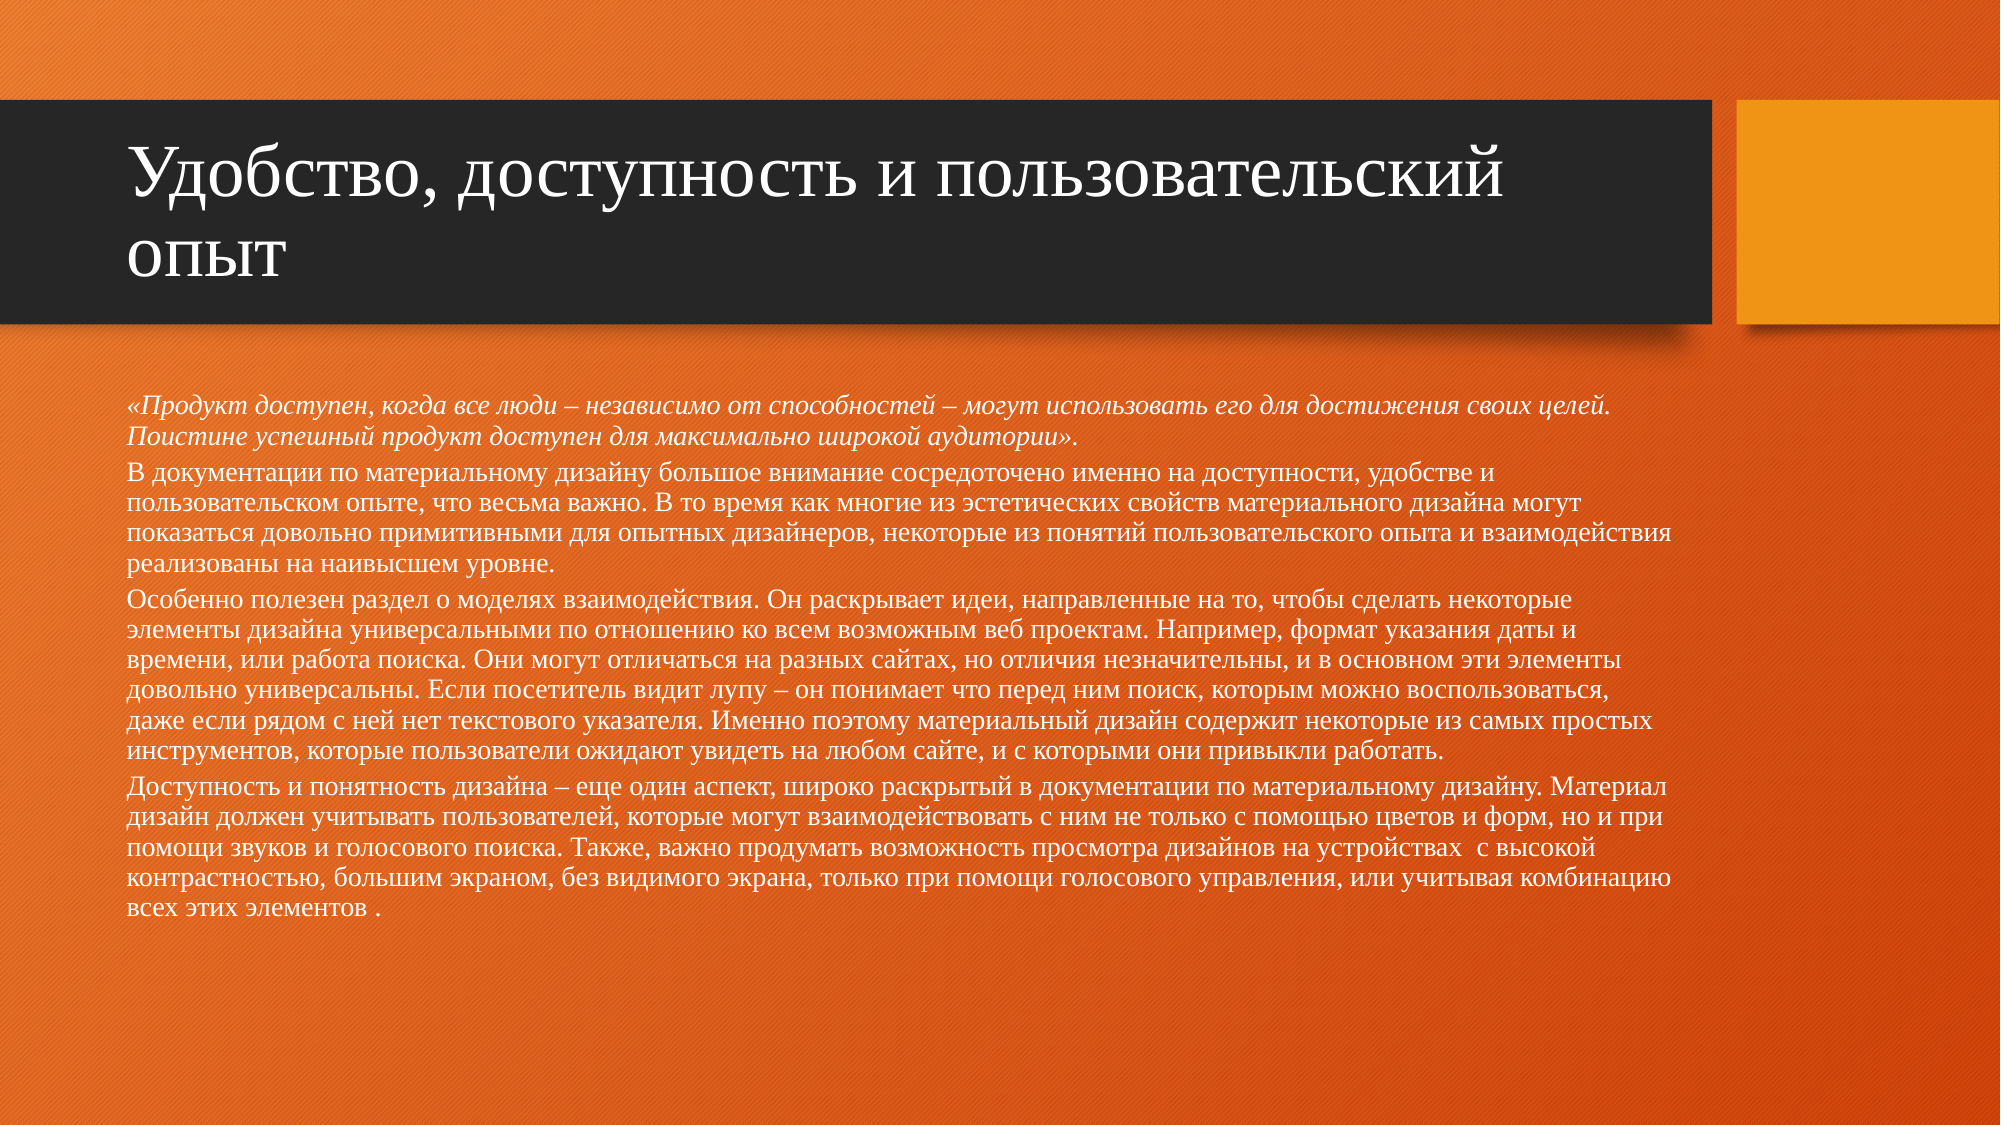

# Удобство, доступность и пользовательский опыт
«Продукт доступен, когда все люди – независимо от способностей – могут использовать его для достижения своих целей. Поистине успешный продукт доступен для максимально широкой аудитории».
В документации по материальному дизайну большое внимание сосредоточено именно на доступности, удобстве и пользовательском опыте, что весьма важно. В то время как многие из эстетических свойств материального дизайна могут показаться довольно примитивными для опытных дизайнеров, некоторые из понятий пользовательского опыта и взаимодействия реализованы на наивысшем уровне.
Особенно полезен раздел о моделях взаимодействия. Он раскрывает идеи, направленные на то, чтобы сделать некоторые элементы дизайна универсальными по отношению ко всем возможным веб проектам. Например, формат указания даты и времени, или работа поиска. Они могут отличаться на разных сайтах, но отличия незначительны, и в основном эти элементы довольно универсальны. Если посетитель видит лупу – он понимает что перед ним поиск, которым можно воспользоваться, даже если рядом с ней нет текстового указателя. Именно поэтому материальный дизайн содержит некоторые из самых простых инструментов, которые пользователи ожидают увидеть на любом сайте, и с которыми они привыкли работать.
Доступность и понятность дизайна – еще один аспект, широко раскрытый в документации по материальному дизайну. Материал дизайн должен учитывать пользователей, которые могут взаимодействовать с ним не только с помощью цветов и форм, но и при помощи звуков и голосового поиска. Также, важно продумать возможность просмотра дизайнов на устройствах  с высокой контрастностью, большим экраном, без видимого экрана, только при помощи голосового управления, или учитывая комбинацию всех этих элементов .